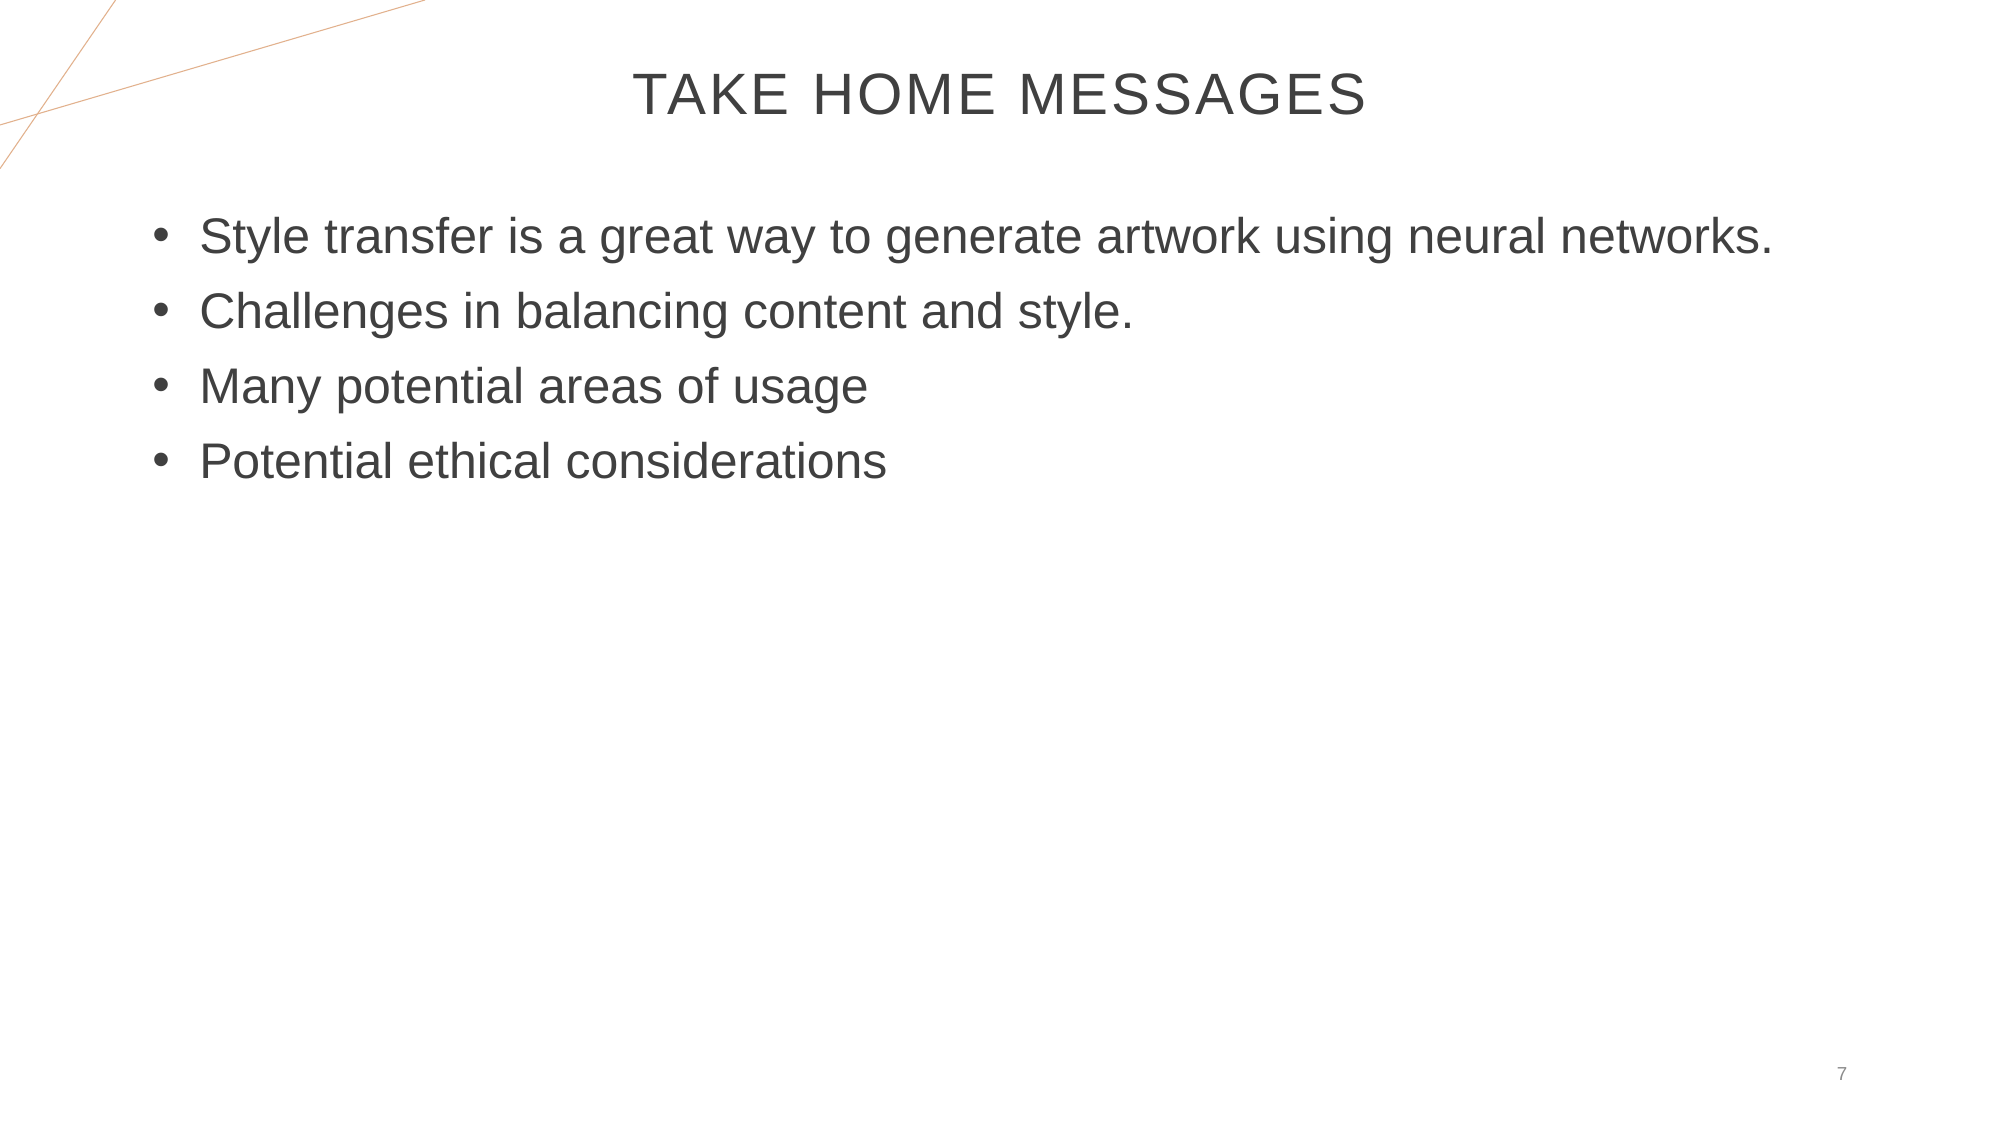

# Take Home Messages
Style transfer is a great way to generate artwork using neural networks.
Challenges in balancing content and style.
Many potential areas of usage
Potential ethical considerations

7